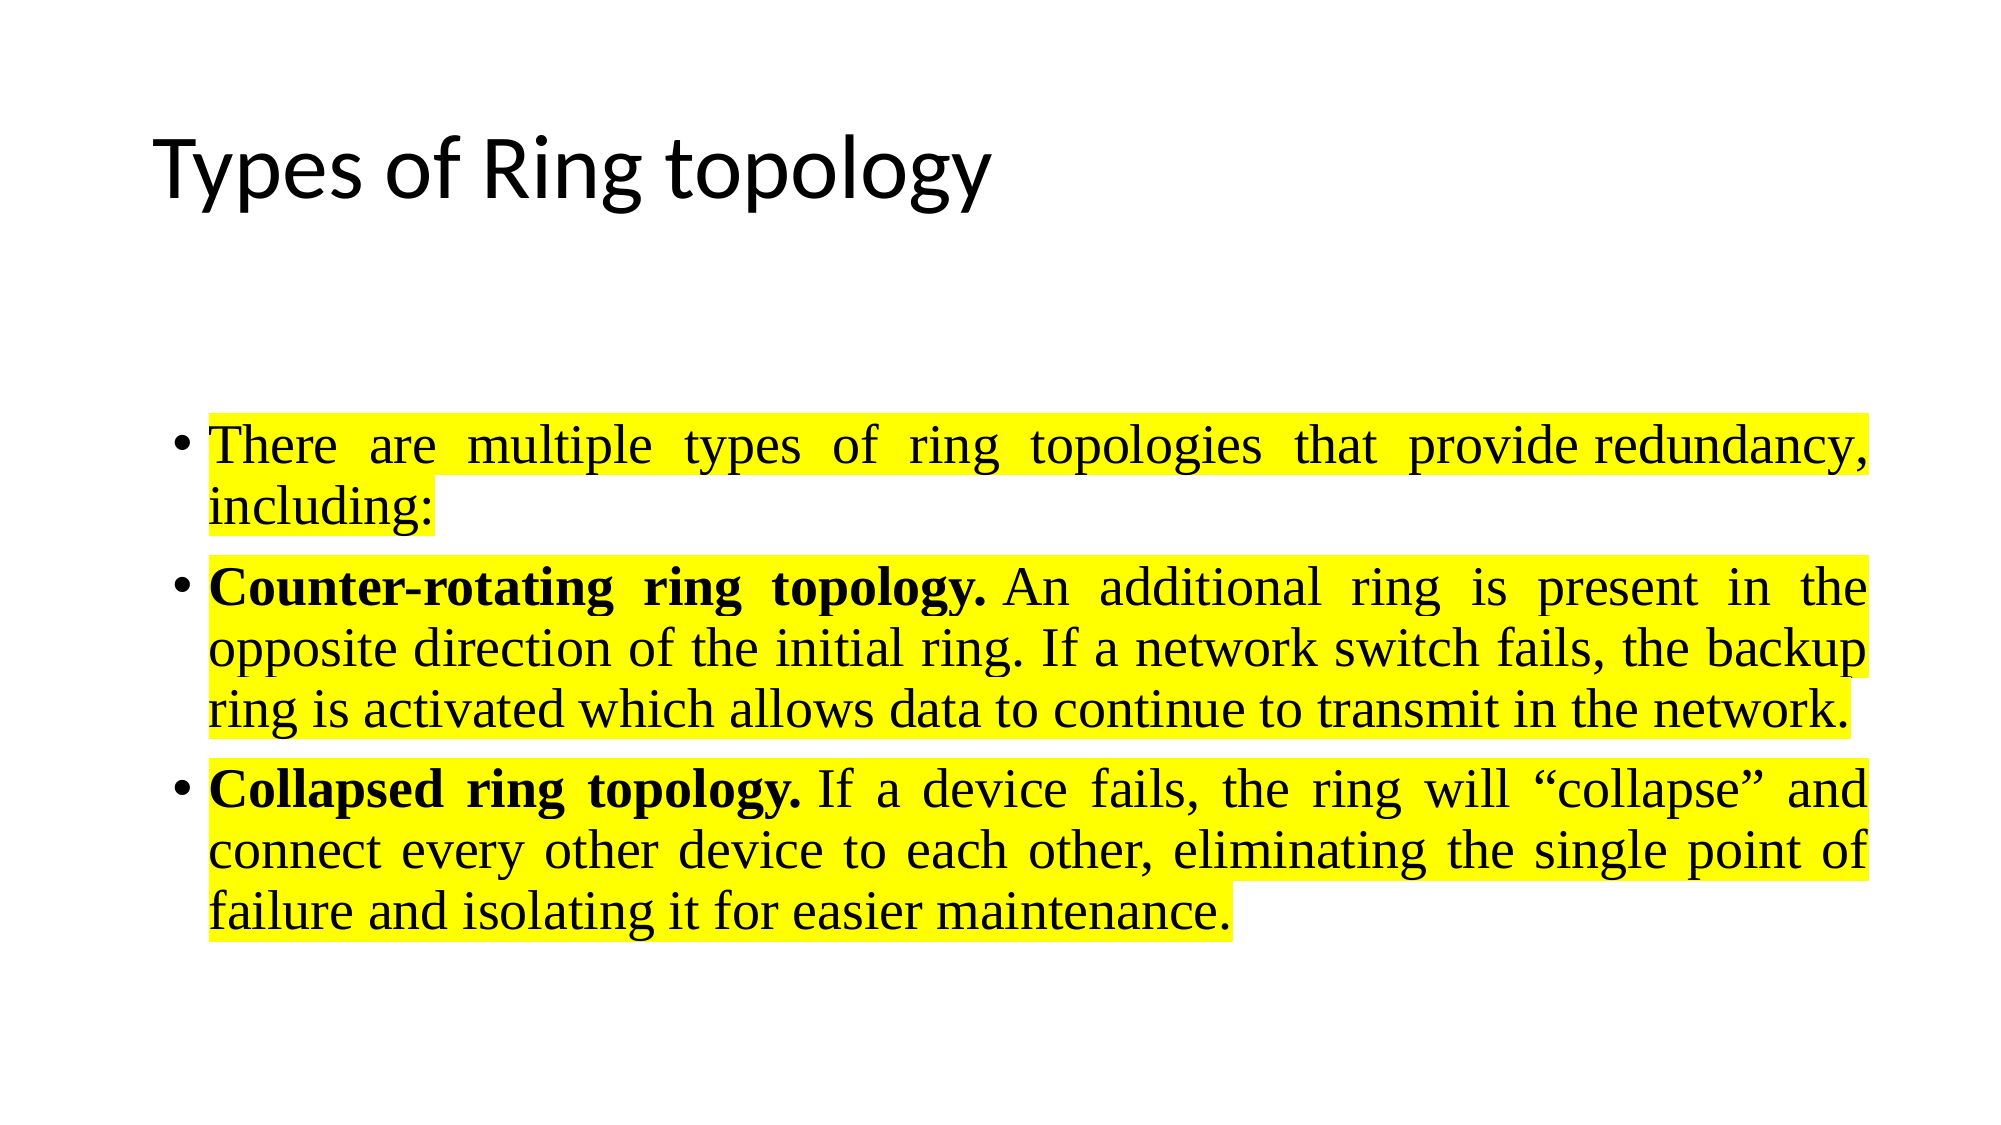

# Types of Ring topology
There are multiple types of ring topologies that provide redundancy, including:
Counter-rotating ring topology. An additional ring is present in the opposite direction of the initial ring. If a network switch fails, the backup ring is activated which allows data to continue to transmit in the network.
Collapsed ring topology. If a device fails, the ring will “collapse” and connect every other device to each other, eliminating the single point of failure and isolating it for easier maintenance.